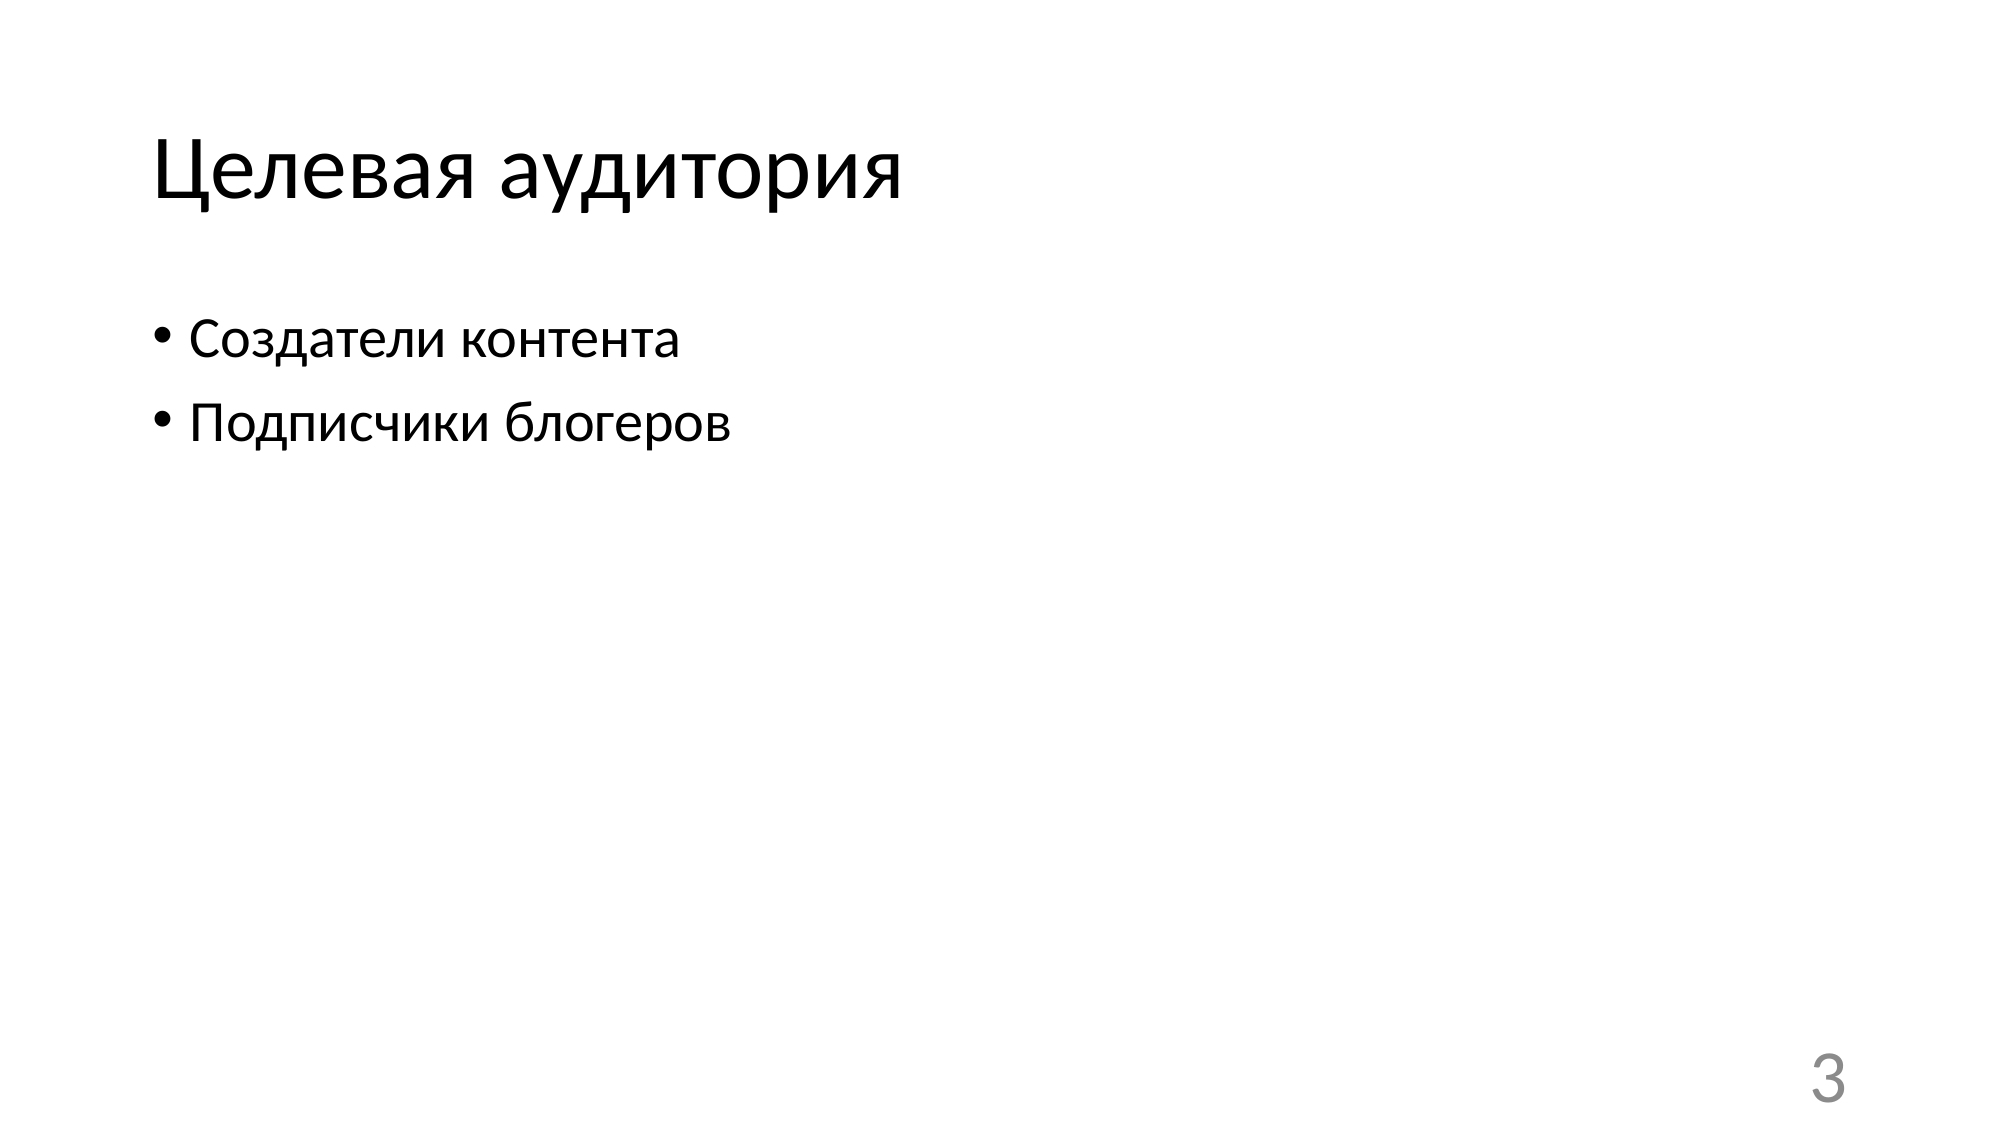

# Целевая аудитория
Создатели контента
Подписчики блогеров
3